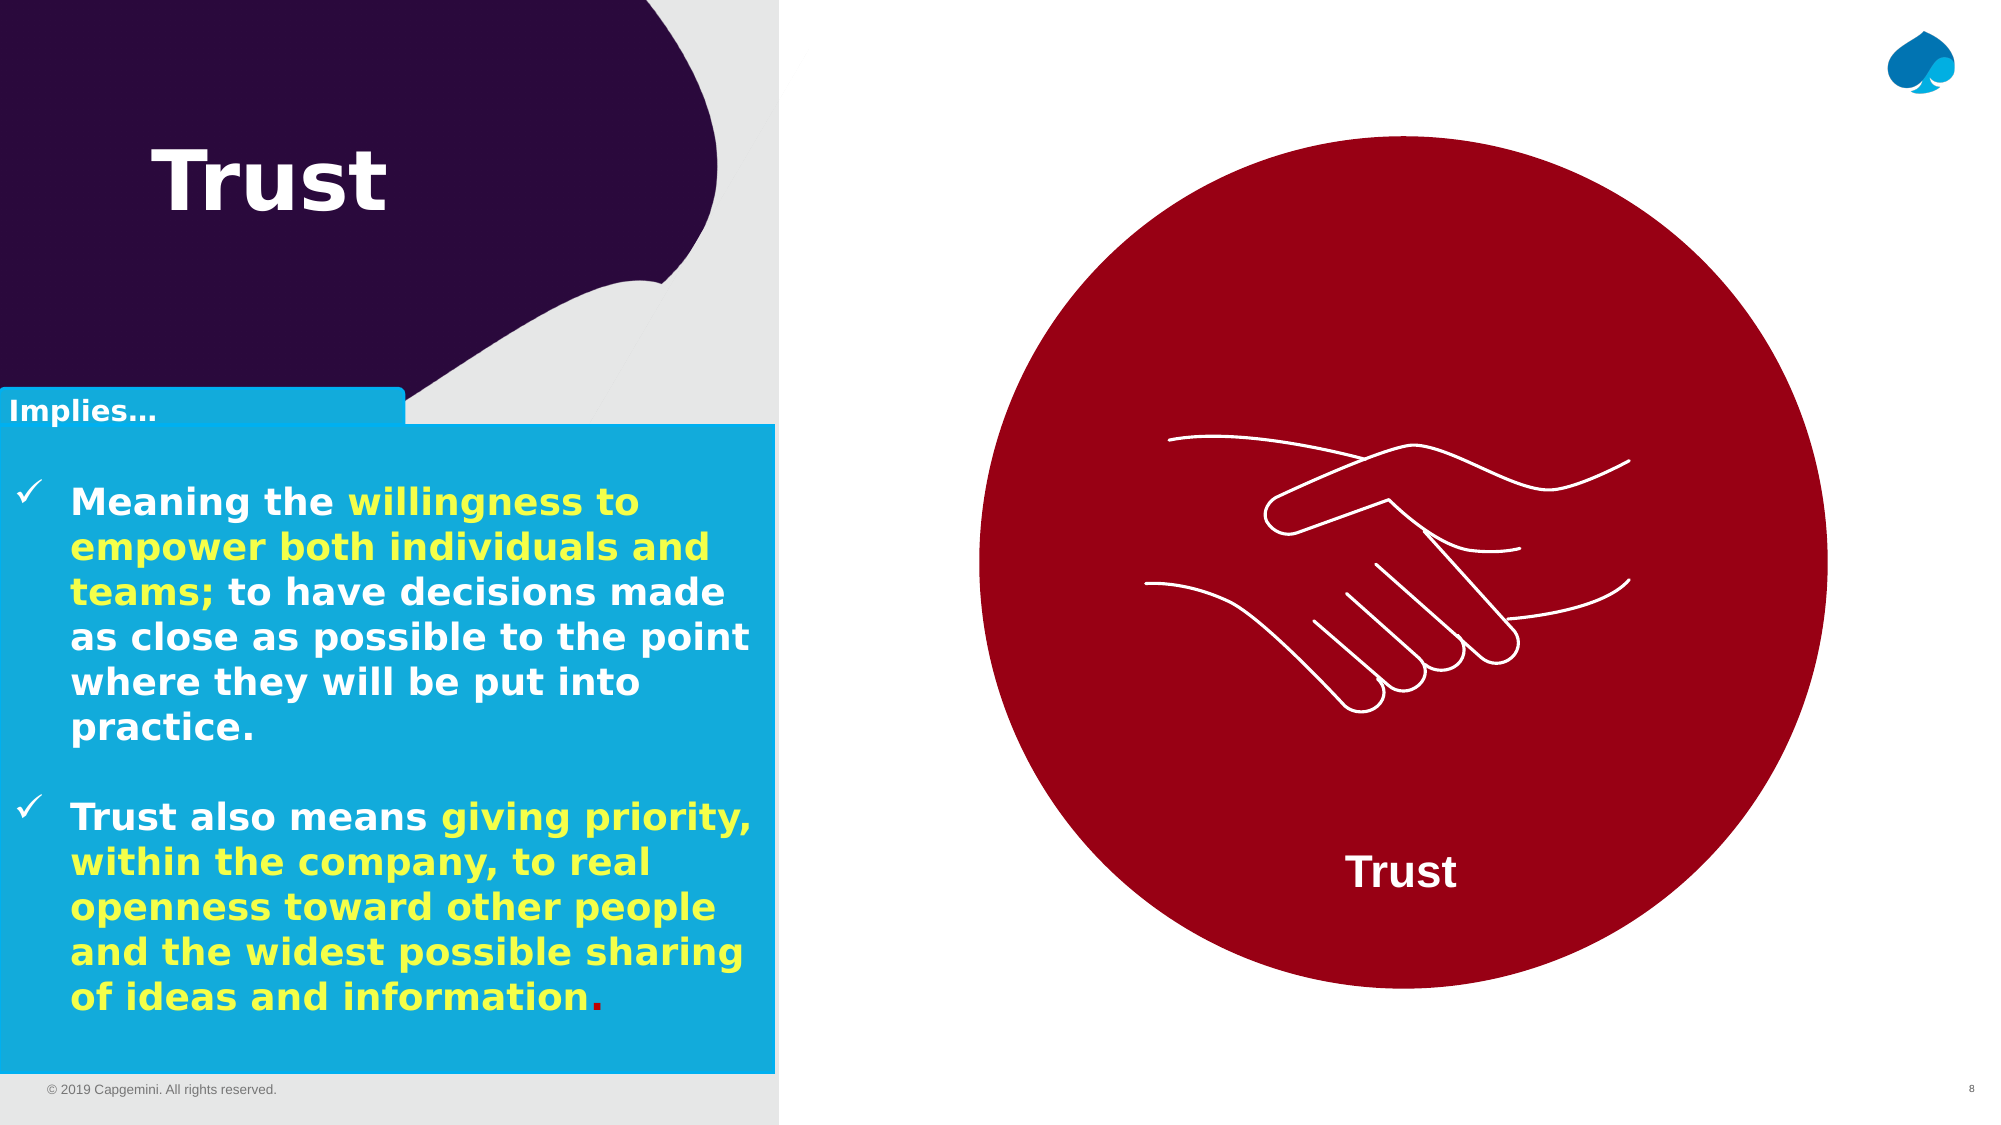

Trust
# Trust
Implies…

Meaning the willingness to empower both individuals and teams; to have decisions made as close as possible to the point where they will be put into practice.

Trust also means giving priority, within the company, to real openness toward other people and the widest possible sharing of ideas and information.